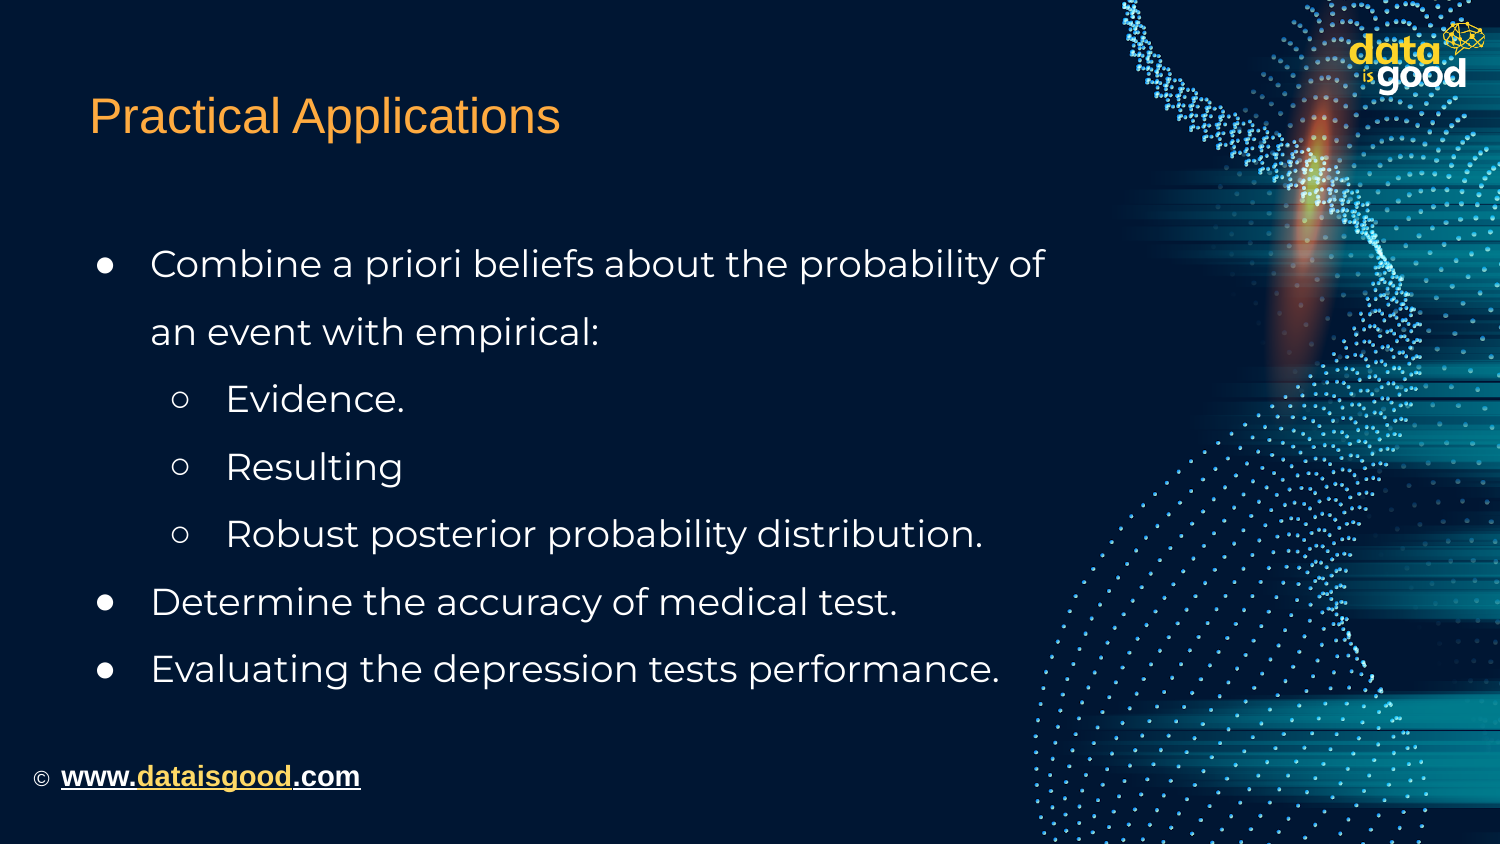

# Practical Applications
Combine a priori beliefs about the probability of an event with empirical:
Evidence.
Resulting
Robust posterior probability distribution.
Determine the accuracy of medical test.
Evaluating the depression tests performance.